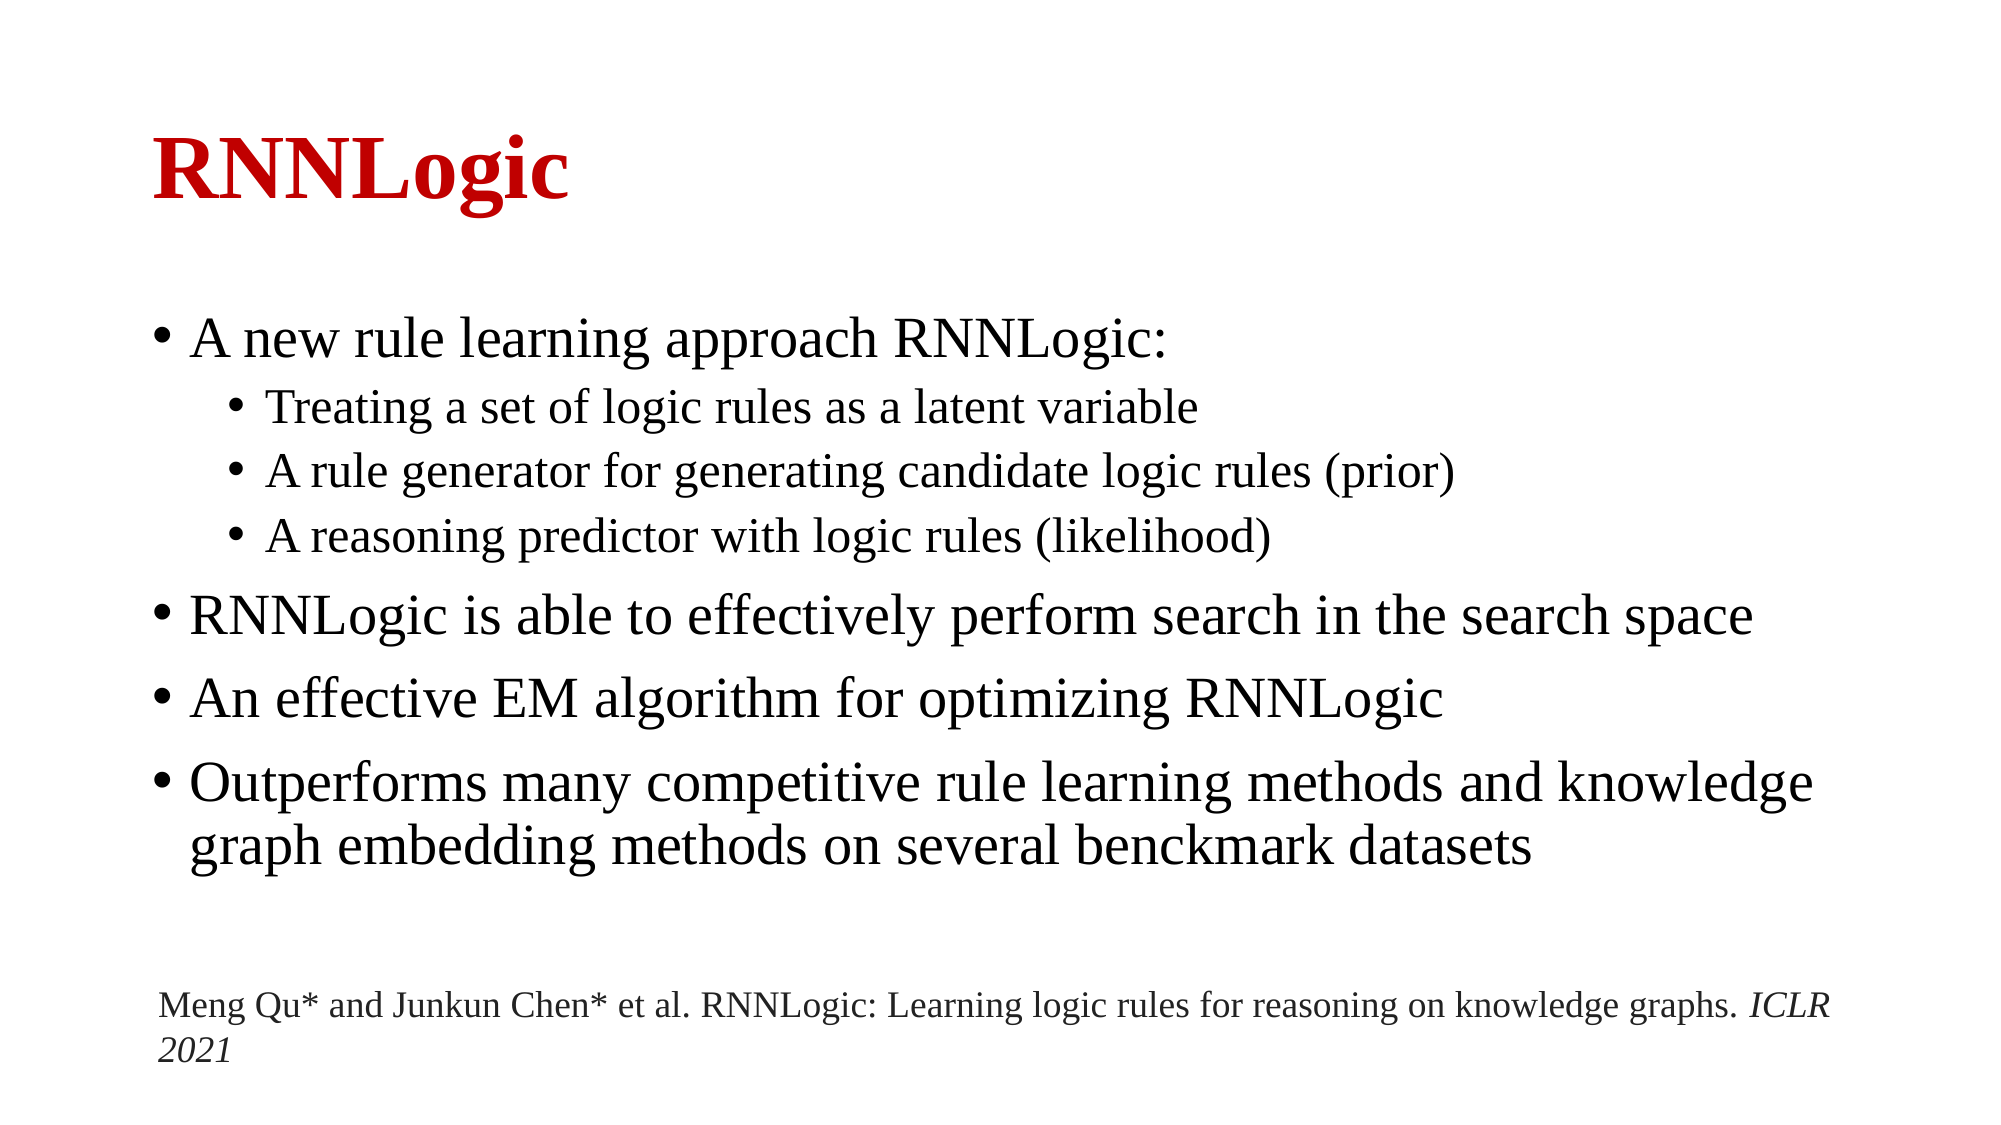

# RNNLogic
A new rule learning approach RNNLogic:
Treating a set of logic rules as a latent variable
A rule generator for generating candidate logic rules (prior)
A reasoning predictor with logic rules (likelihood)
RNNLogic is able to effectively perform search in the search space
An effective EM algorithm for optimizing RNNLogic
Outperforms many competitive rule learning methods and knowledge graph embedding methods on several benckmark datasets

Meng Qu* and Junkun Chen* et al. RNNLogic: Learning logic rules for reasoning on knowledge graphs. ICLR 2021